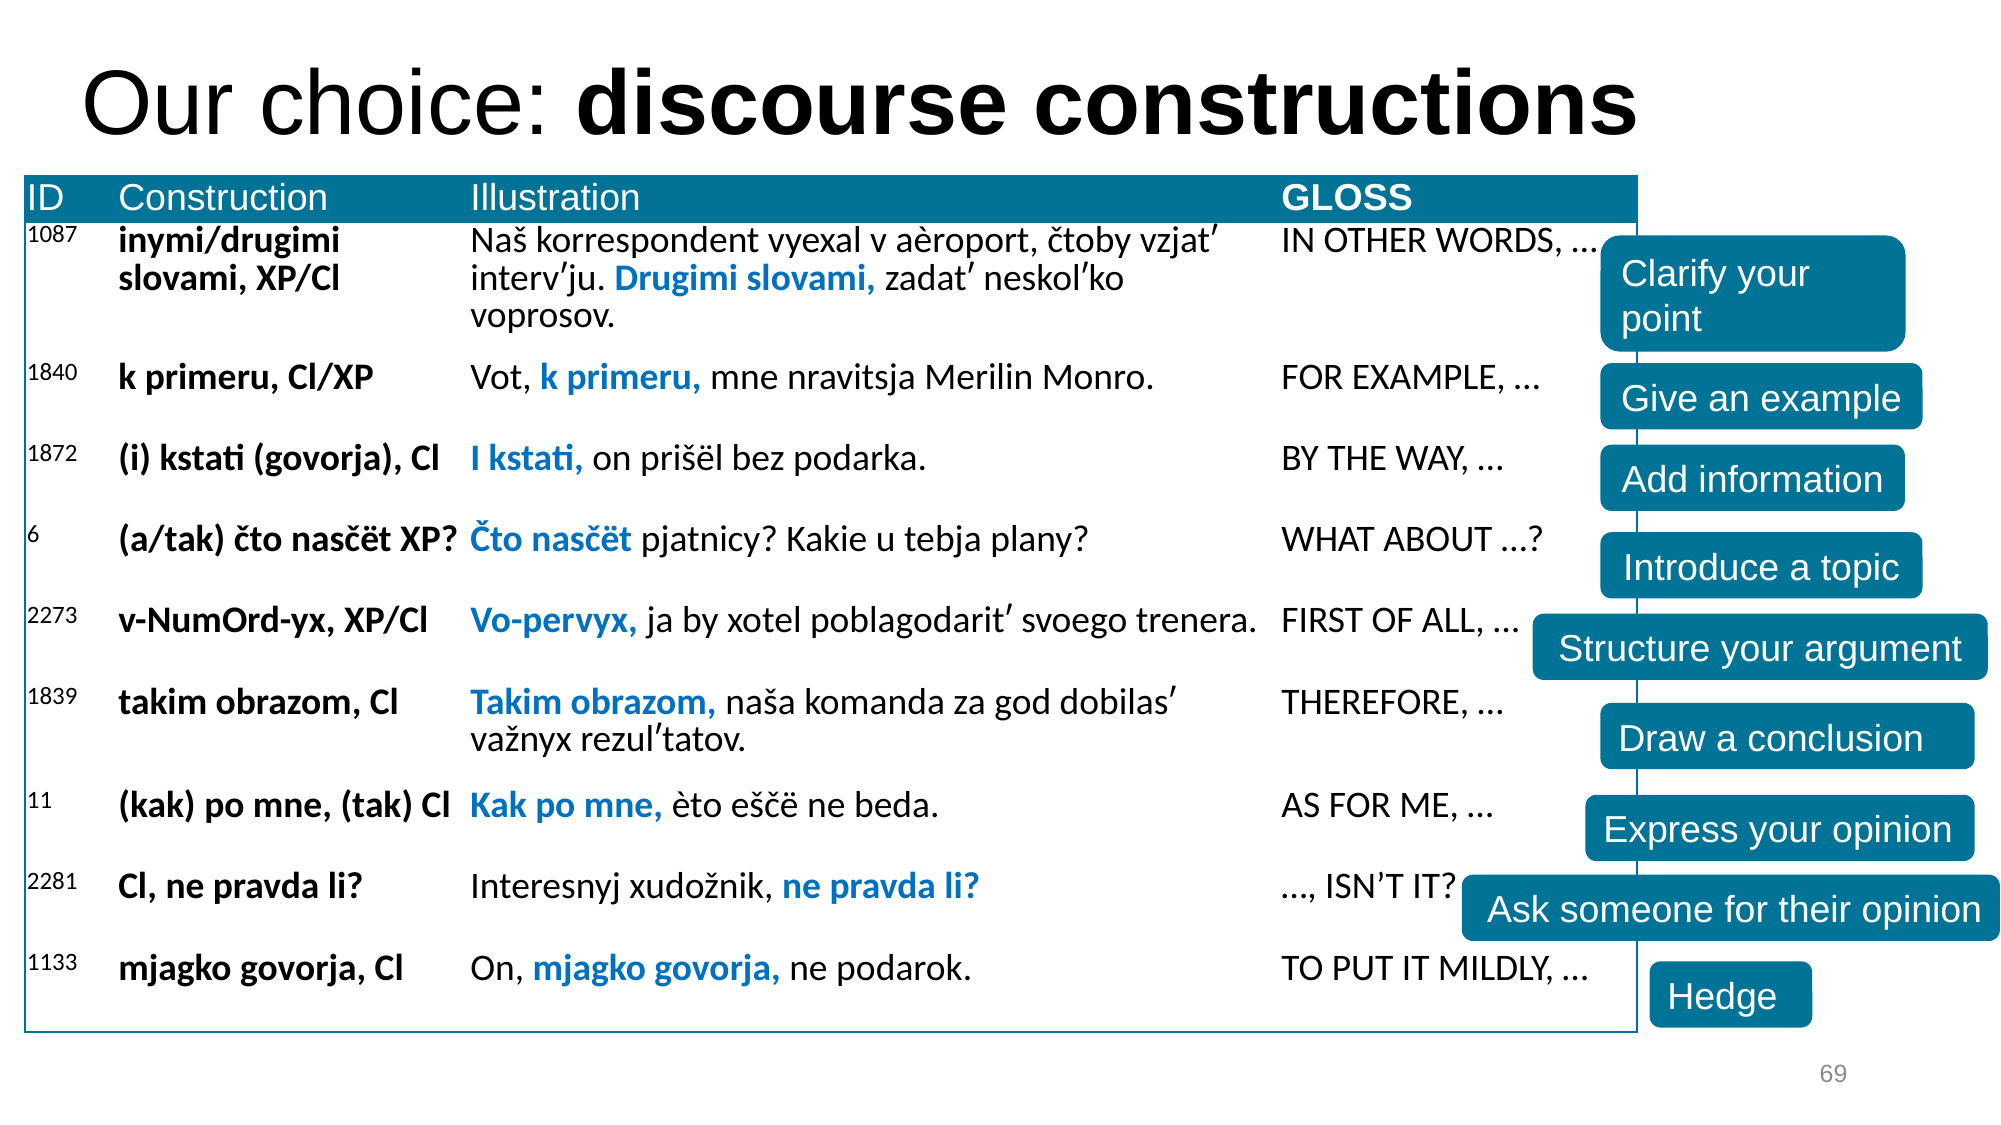

# Our choice: discourse constructions
| ID | Construction | Illustration | GLOSS |
| --- | --- | --- | --- |
| 1087 | inymi/drugimi slovami, XP/Cl | Naš korrespondent vyexal v aèroport, čtoby vzjatʹ intervʹju. Drugimi slovami, zadatʹ neskolʹko voprosov. | IN OTHER WORDS, … |
| 1840 | k primeru, Cl/XP | Vot, k primeru, mne nravitsja Merilin Monro. | FOR EXAMPLE, … |
| 1872 | (i) kstati (govorja), Cl | I kstati, on prišël bez podarka. | BY THE WAY, … |
| 6 | (a/tak) čto nasčët XP? | Čto nasčët pjatnicy? Kakie u tebja plany? | WHAT ABOUT …? |
| 2273 | v-NumOrd-yx, XP/Cl | Vo-pervyx, ja by xotel poblagodaritʹ svoego trenera. | FIRST OF ALL, … |
| 1839 | takim obrazom, Cl | Takim obrazom, naša komanda za god dobilasʹ važnyx rezulʹtatov. | THEREFORE, … |
| 11 | (kak) po mne, (tak) Cl | Kak po mne, èto eščë ne beda. | AS FOR ME, … |
| 2281 | Cl, ne pravda li? | Interesnyj xudožnik, ne pravda li? | …, ISN’T IT? |
| 1133 | mjagko govorja, Cl | On, mjagko govorja, ne podarok. | TO PUT IT MILDLY, … |
Clarify your point

Give an example
Add information
Introduce a topic
Structure your argument
Draw a conclusion
Express your opinion
Ask someone for their opinion
Hedge
69